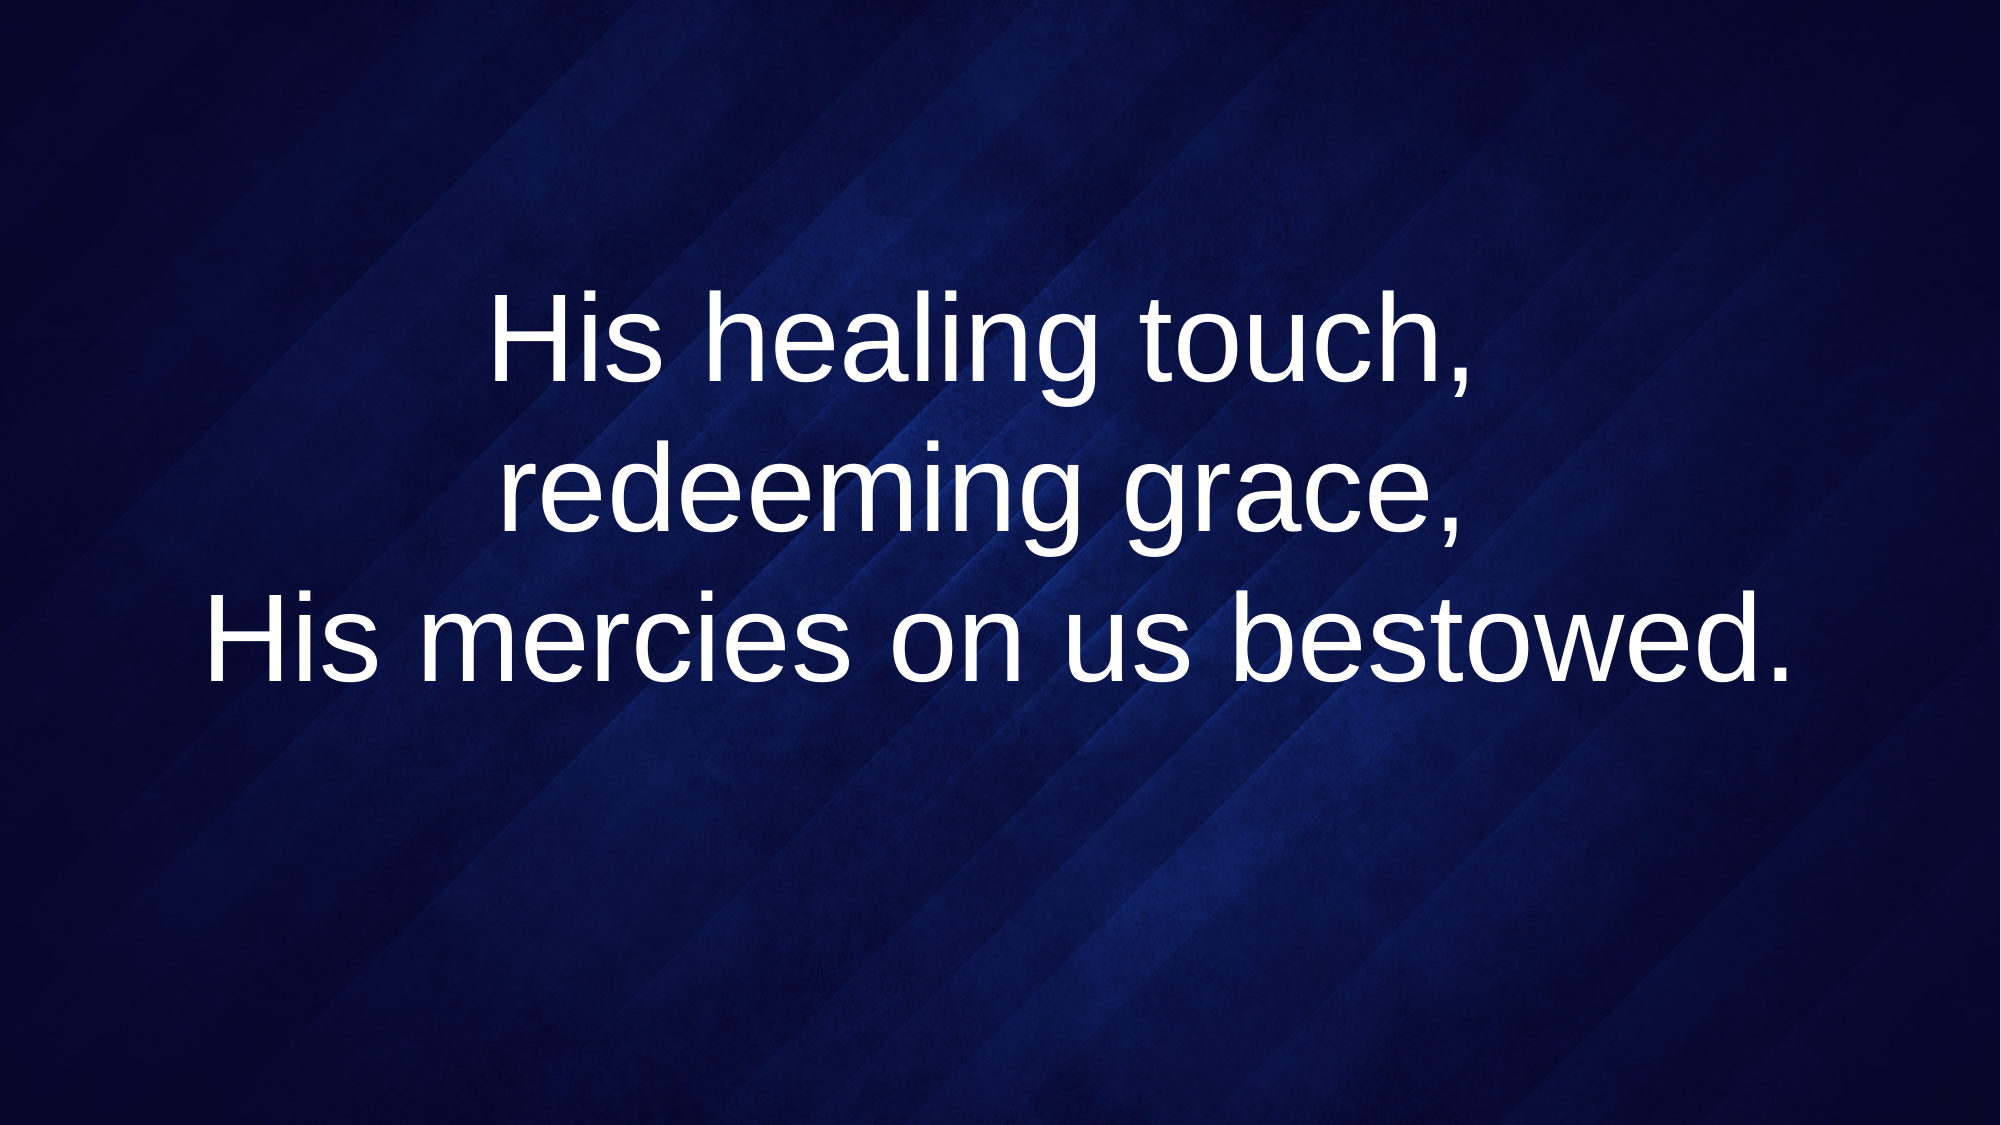

# His healing touch, redeeming grace, His mercies on us bestowed.